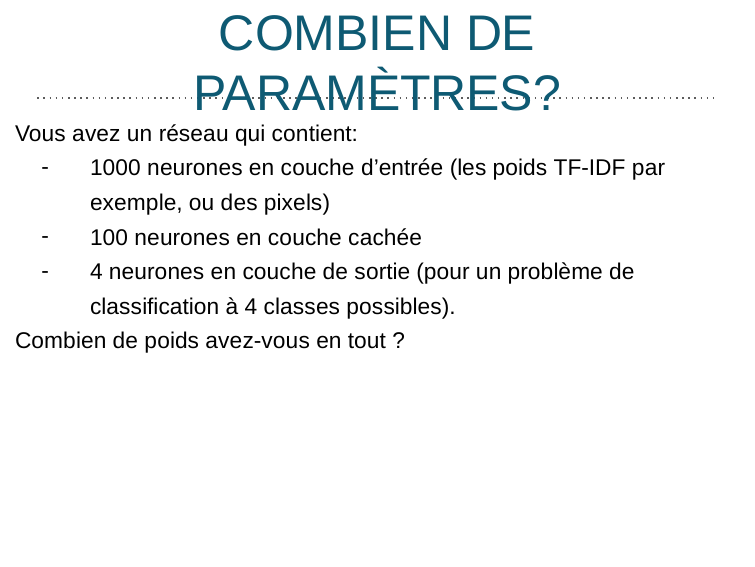

# COMBIEN DE PARAMÈTRES?
Vous avez un réseau qui contient:
1000 neurones en couche d’entrée (les poids TF-IDF par exemple, ou des pixels)
100 neurones en couche cachée
4 neurones en couche de sortie (pour un problème de classification à 4 classes possibles).
Combien de poids avez-vous en tout ?

Le réseau est totalement connecté. Vous avez donc:
(1000 + 1) x 100 + (100 + 1) x 4 = 100504 poids

100504: C’est un nombre énorme de paramètres pour un “petit” réseau